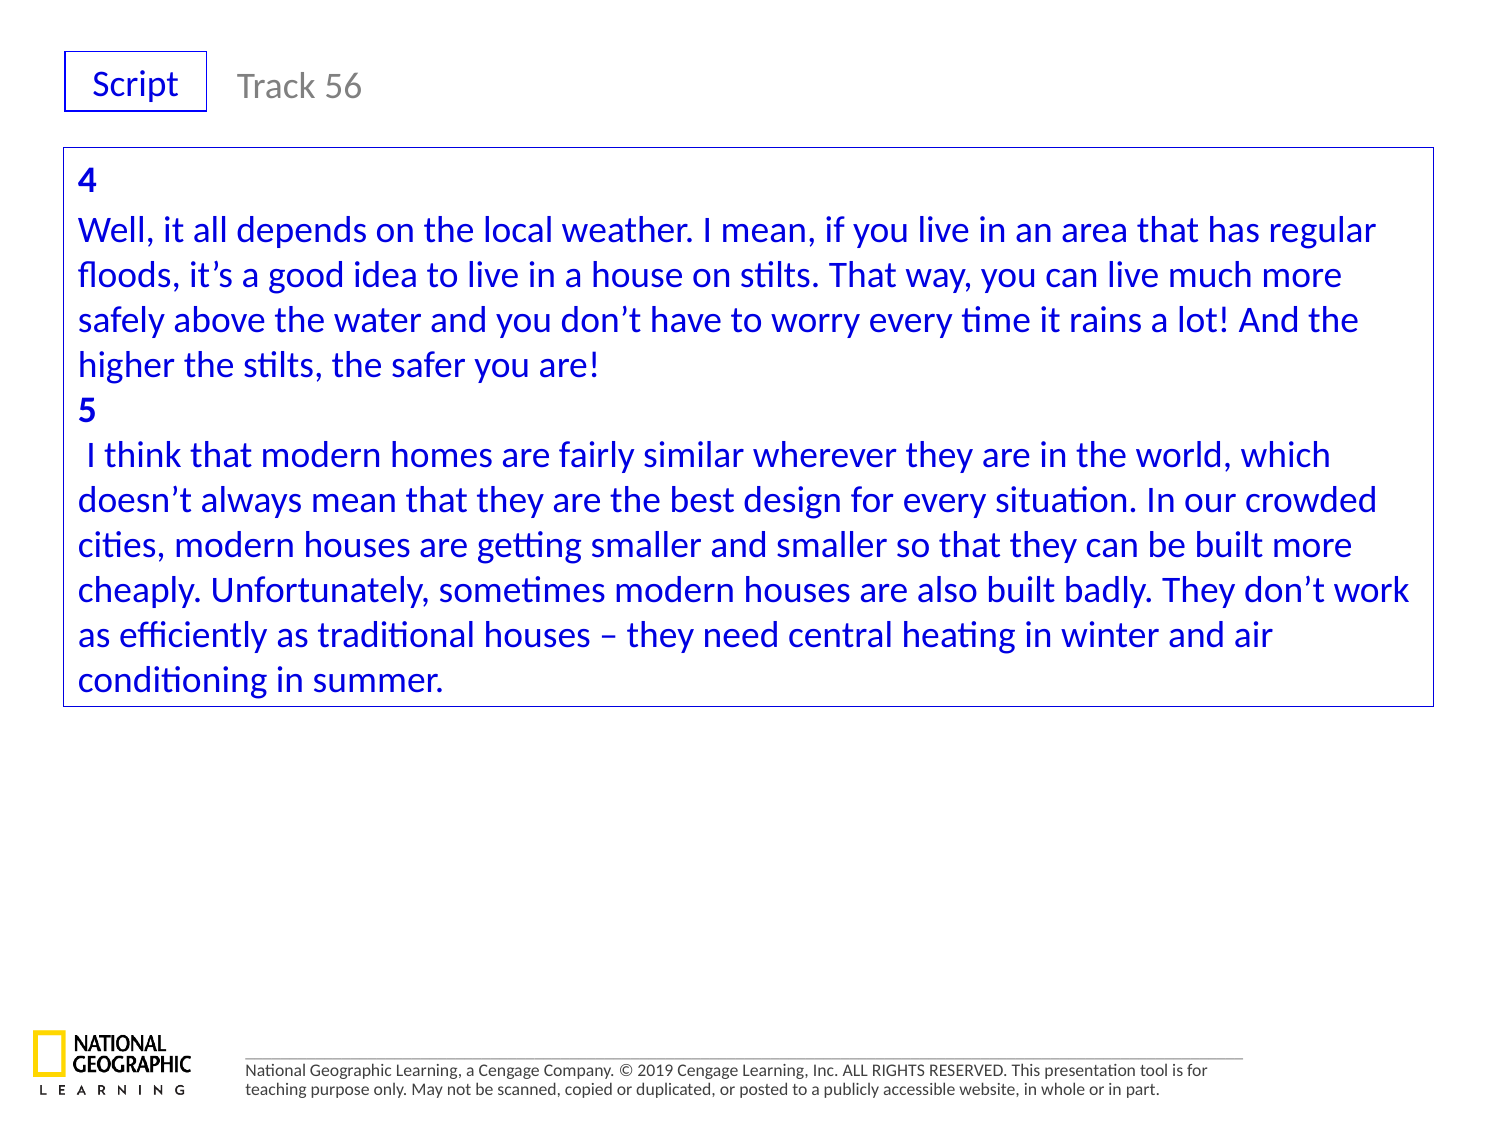

Script
Track 56
4
Well, it all depends on the local weather. I mean, if you live in an area that has regular floods, it’s a good idea to live in a house on stilts. That way, you can live much more safely above the water and you don’t have to worry every time it rains a lot! And the higher the stilts, the safer you are!
5
 I think that modern homes are fairly similar wherever they are in the world, which doesn’t always mean that they are the best design for every situation. In our crowded cities, modern houses are getting smaller and smaller so that they can be built more cheaply. Unfortunately, sometimes modern houses are also built badly. They don’t work as efficiently as traditional houses – they need central heating in winter and air conditioning in summer.